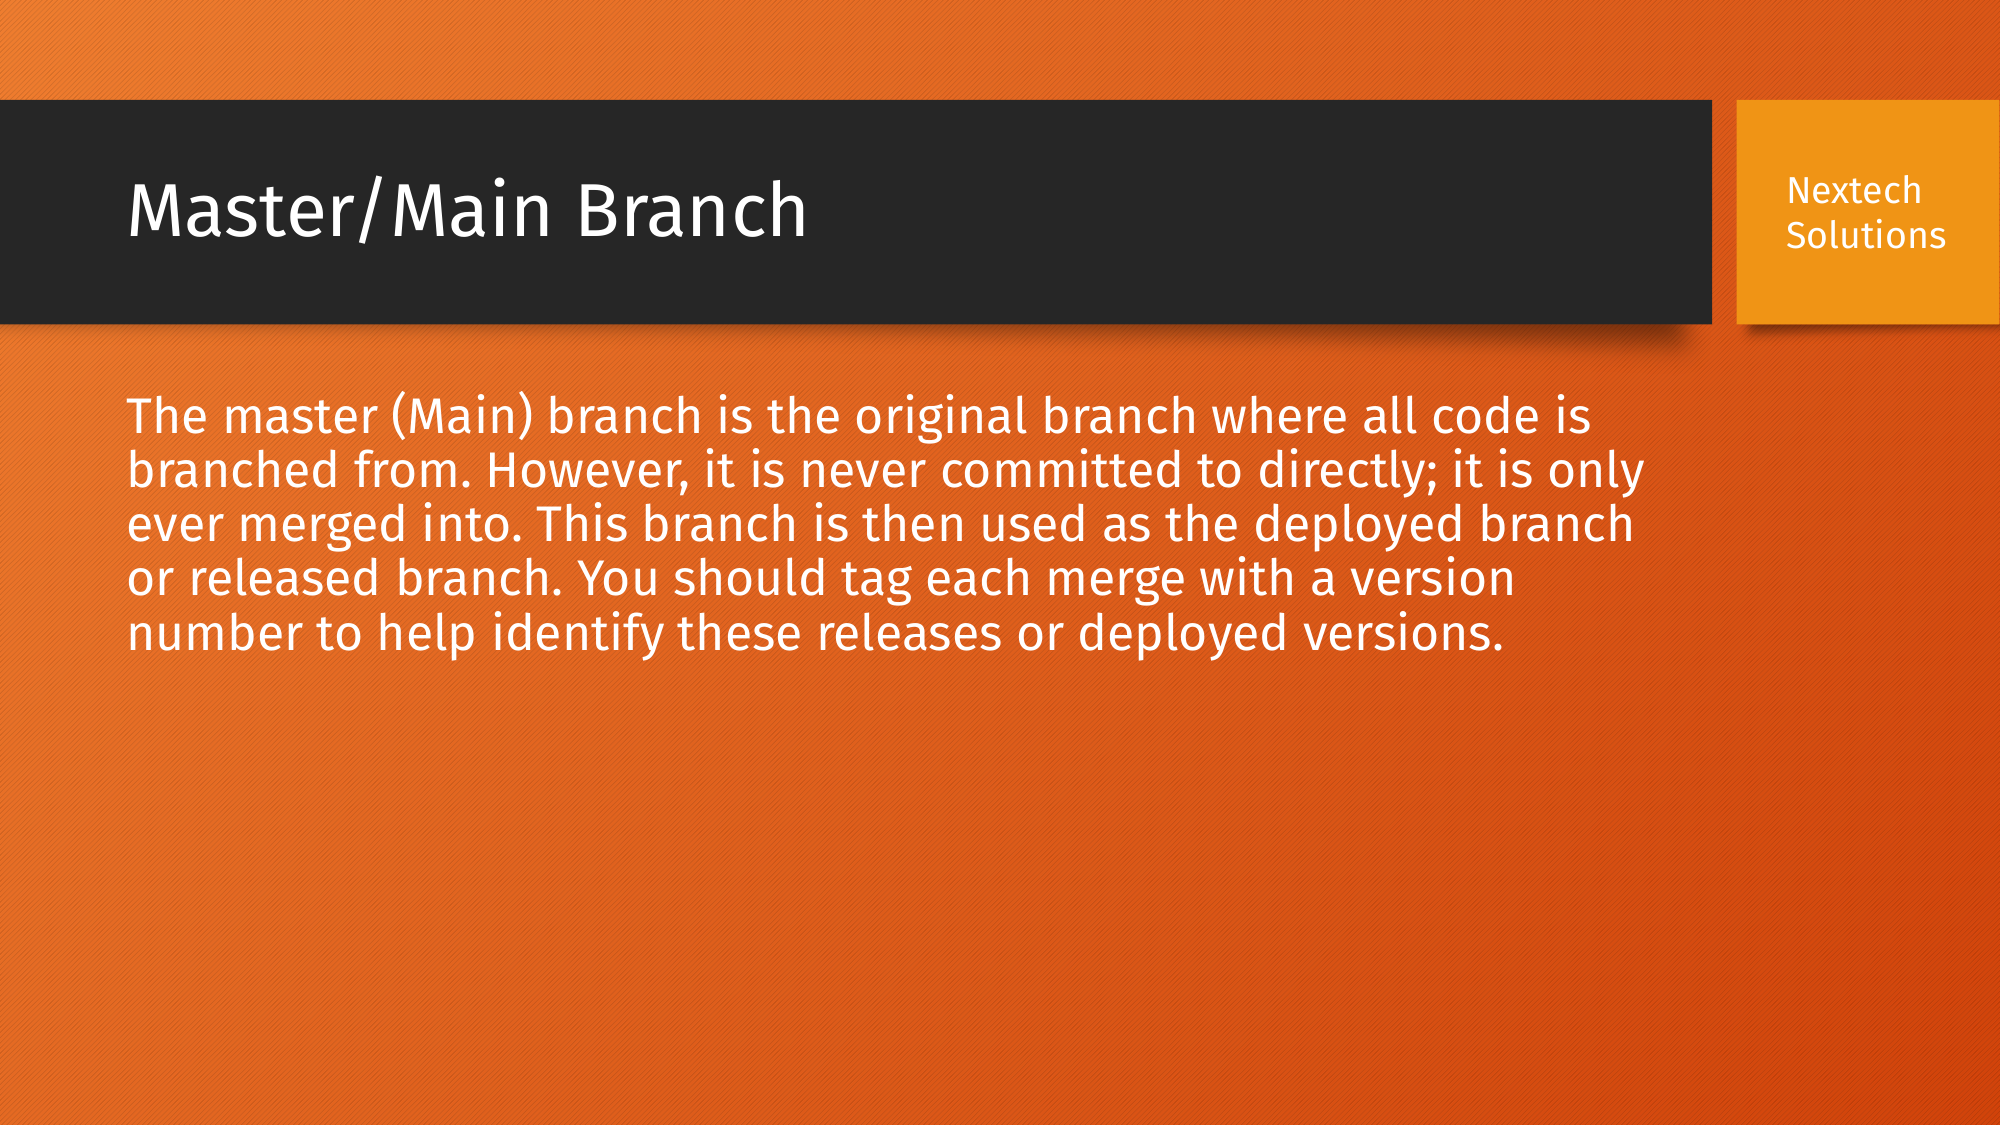

# Master/Main Branch
Nextech Solutions
The master (Main) branch is the original branch where all code is branched from. However, it is never committed to directly; it is only ever merged into. This branch is then used as the deployed branch or released branch. You should tag each merge with a version number to help identify these releases or deployed versions.